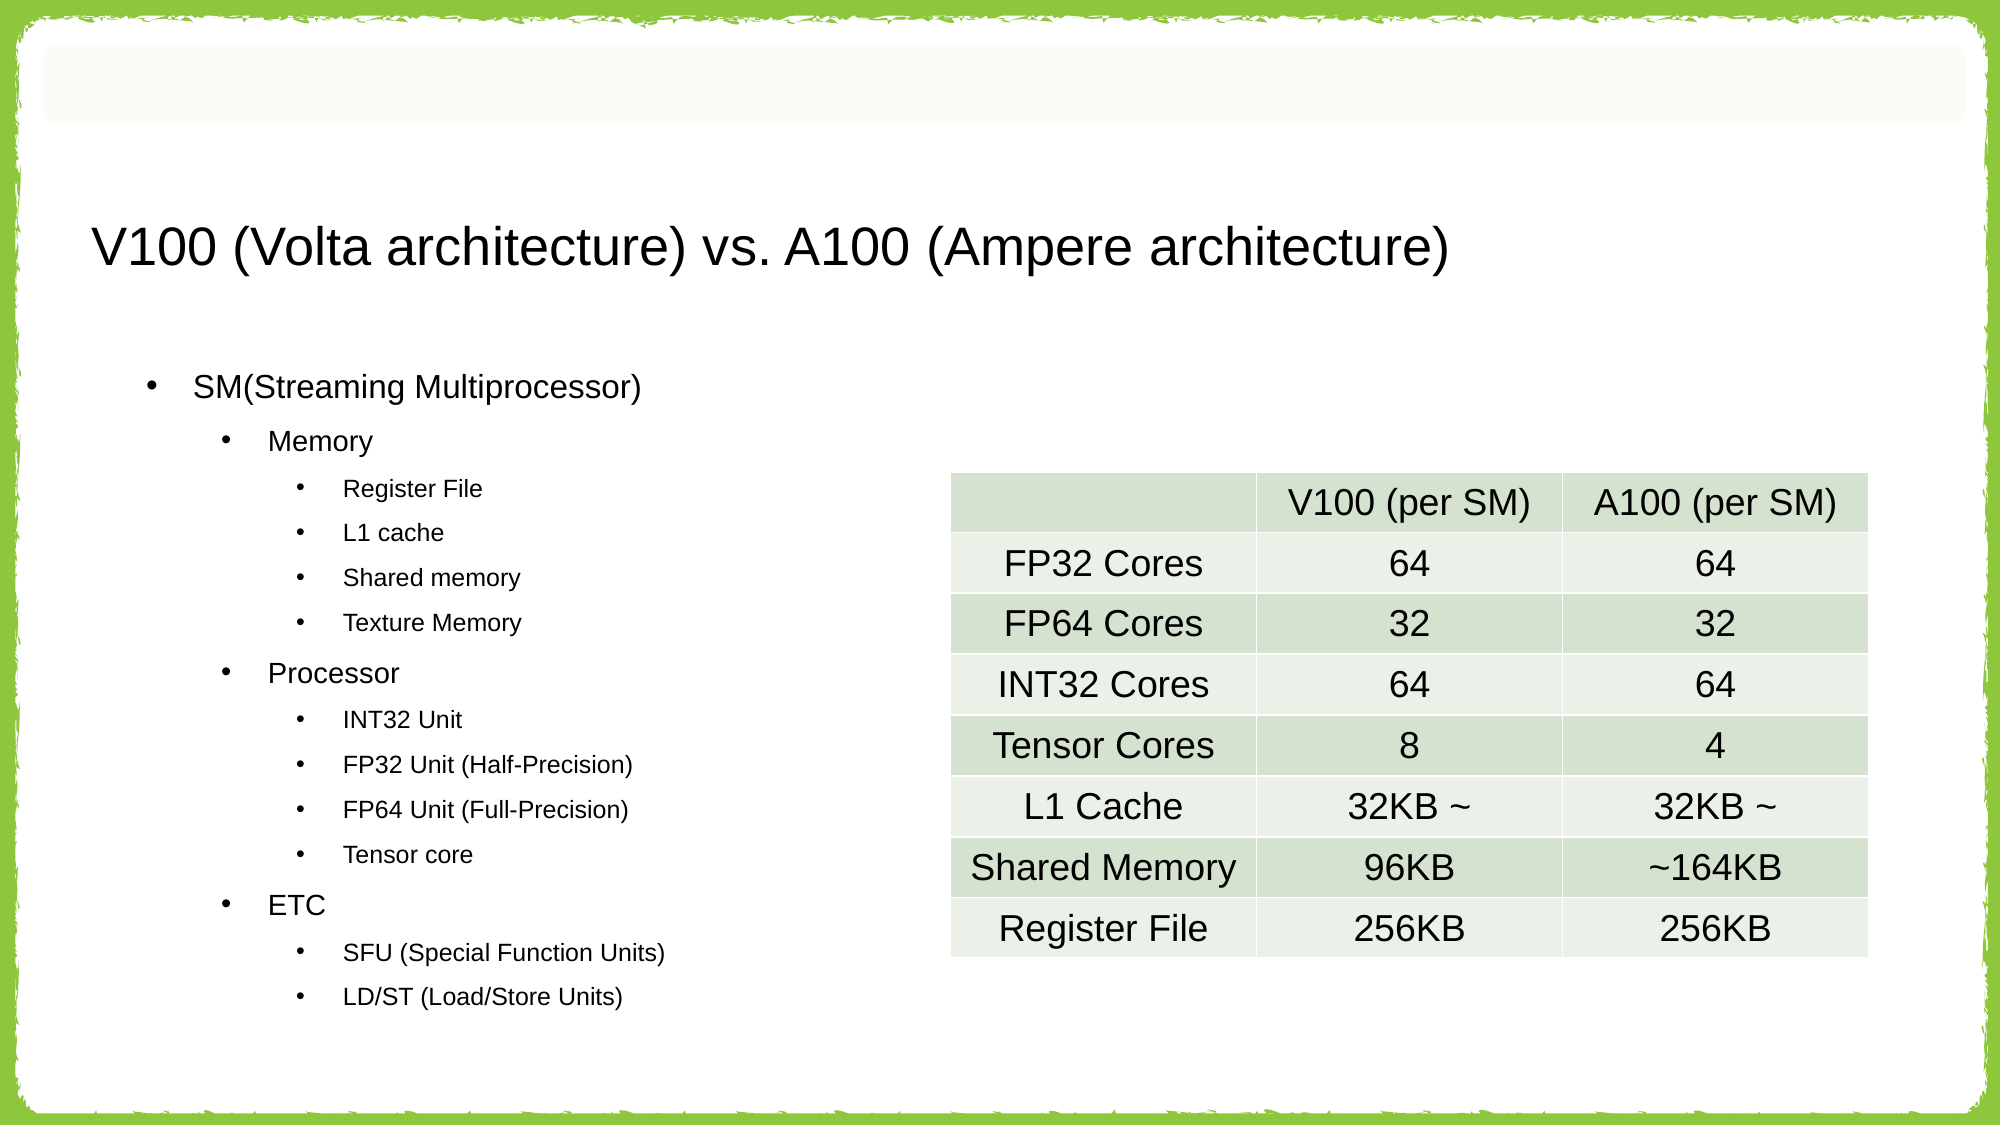

V100 (Volta architecture) vs. A100 (Ampere architecture)
SM(Streaming Multiprocessor)
Memory
Register File
L1 cache
Shared memory
Texture Memory
Processor
INT32 Unit
FP32 Unit (Half-Precision)
FP64 Unit (Full-Precision)
Tensor core
ETC
SFU (Special Function Units)
LD/ST (Load/Store Units)
|  | V100 (per SM) | A100 (per SM) |
| --- | --- | --- |
| FP32 Cores | 64 | 64 |
| FP64 Cores | 32 | 32 |
| INT32 Cores | 64 | 64 |
| Tensor Cores | 8 | 4 |
| L1 Cache | 32KB ~ | 32KB ~ |
| Shared Memory | 96KB | ~164KB |
| Register File | 256KB | 256KB |